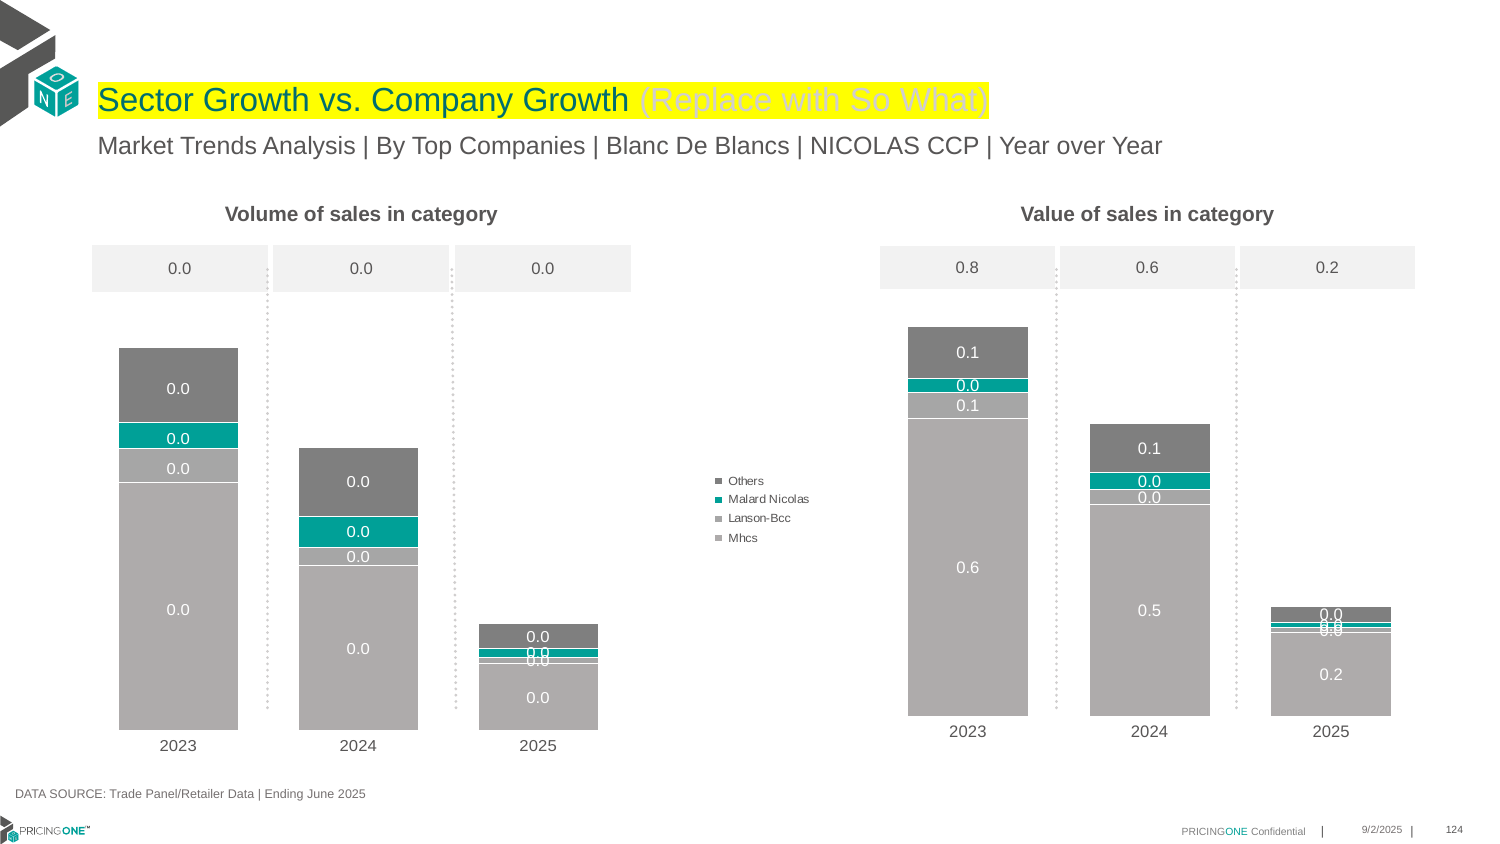

# Sector Growth vs. Company Growth (Replace with So What)
Market Trends Analysis | By Top Companies | Blanc De Blancs | NICOLAS CCP | Year over Year
| Value of sales in category |  |  |
| --- | --- | --- |
| 0.8 | 0.6 | 0.2 |
| Volume of sales in category |  |  |
| --- | --- | --- |
| 0.0 | 0.0 | 0.0 |

### Chart

| Category | Mhcs | Lanson-Bcc | Malard Nicolas | Others |
|---|---|---|---|---|
| 2023 | 0.638856 | 0.05761 | 0.030095 | 0.110744 |
| 2024 | 0.45486 | 0.033122 | 0.034752 | 0.105704 |
| 2025 | 0.179792 | 0.011118 | 0.009806 | 0.035574 |

### Chart

| Category | Mhcs | Lanson-Bcc | Malard Nicolas | Others |
|---|---|---|---|---|
| 2023 | 0.005154 | 0.000697 | 0.000539 | 0.001559 |
| 2024 | 0.003422 | 0.000371 | 0.000662 | 0.001427 |
| 2025 | 0.00139 | 0.000133 | 0.000183 | 0.000516 |
DATA SOURCE: Trade Panel/Retailer Data | Ending June 2025

9/2/2025
124